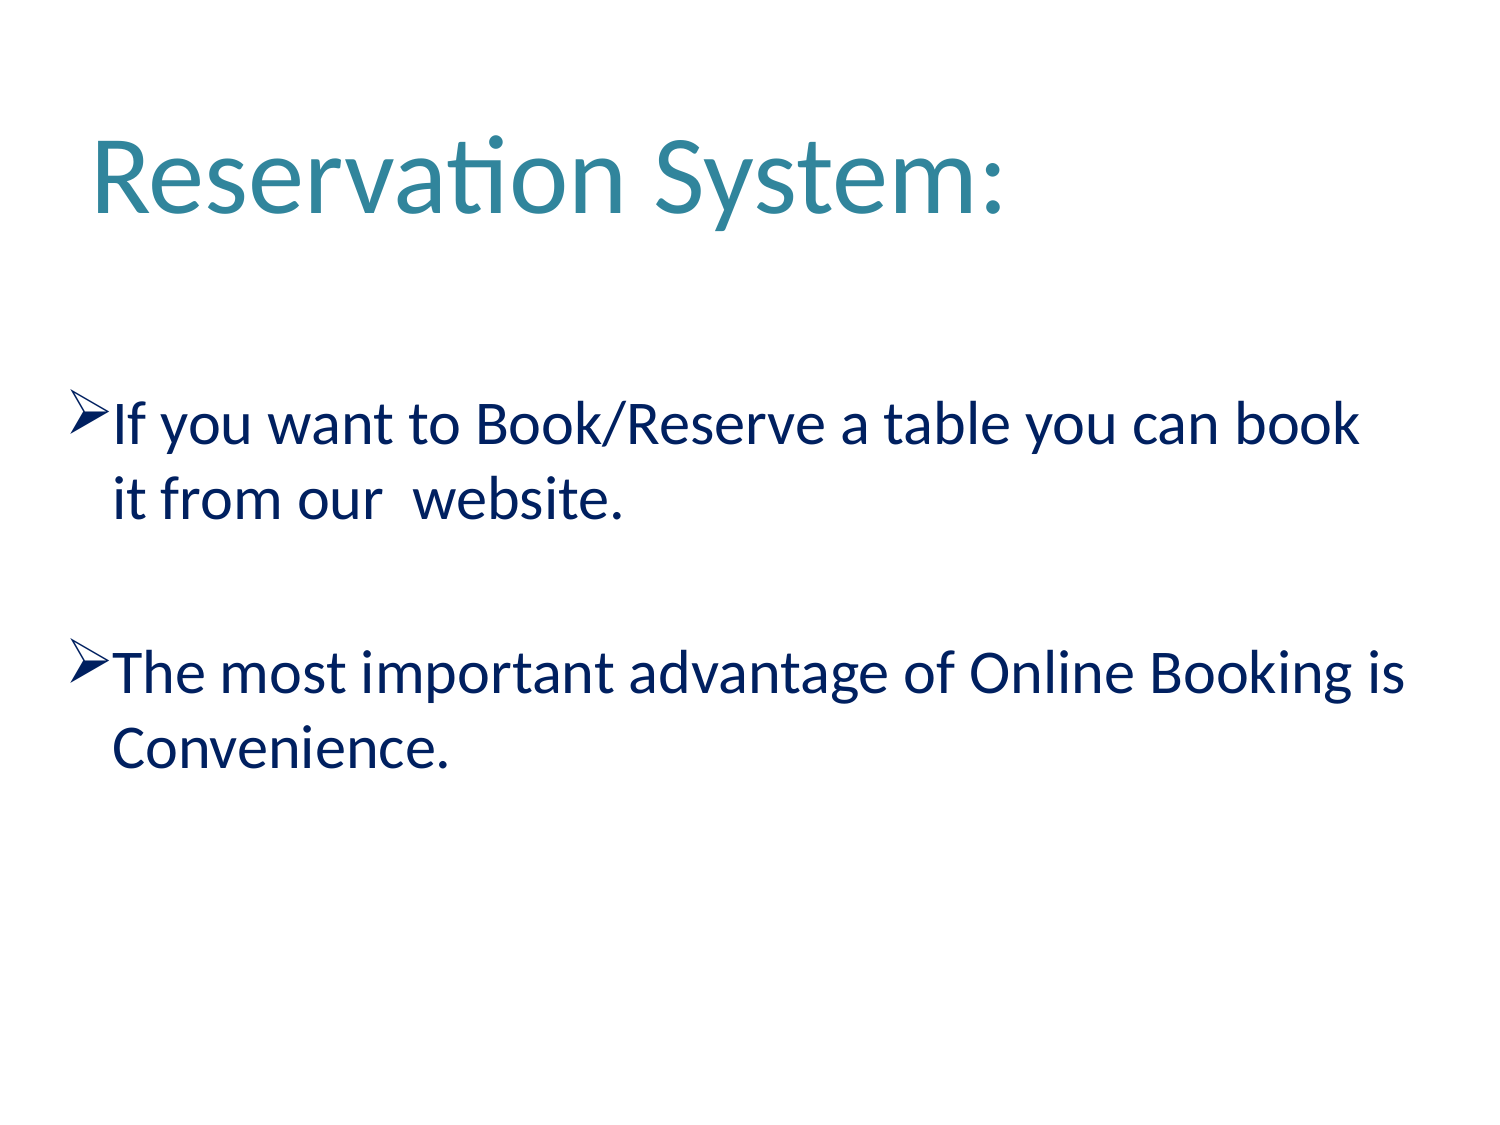

# Reservation System:
If you want to Book/Reserve a table you can book it from our  website.

The most important advantage of Online Booking is Convenience.